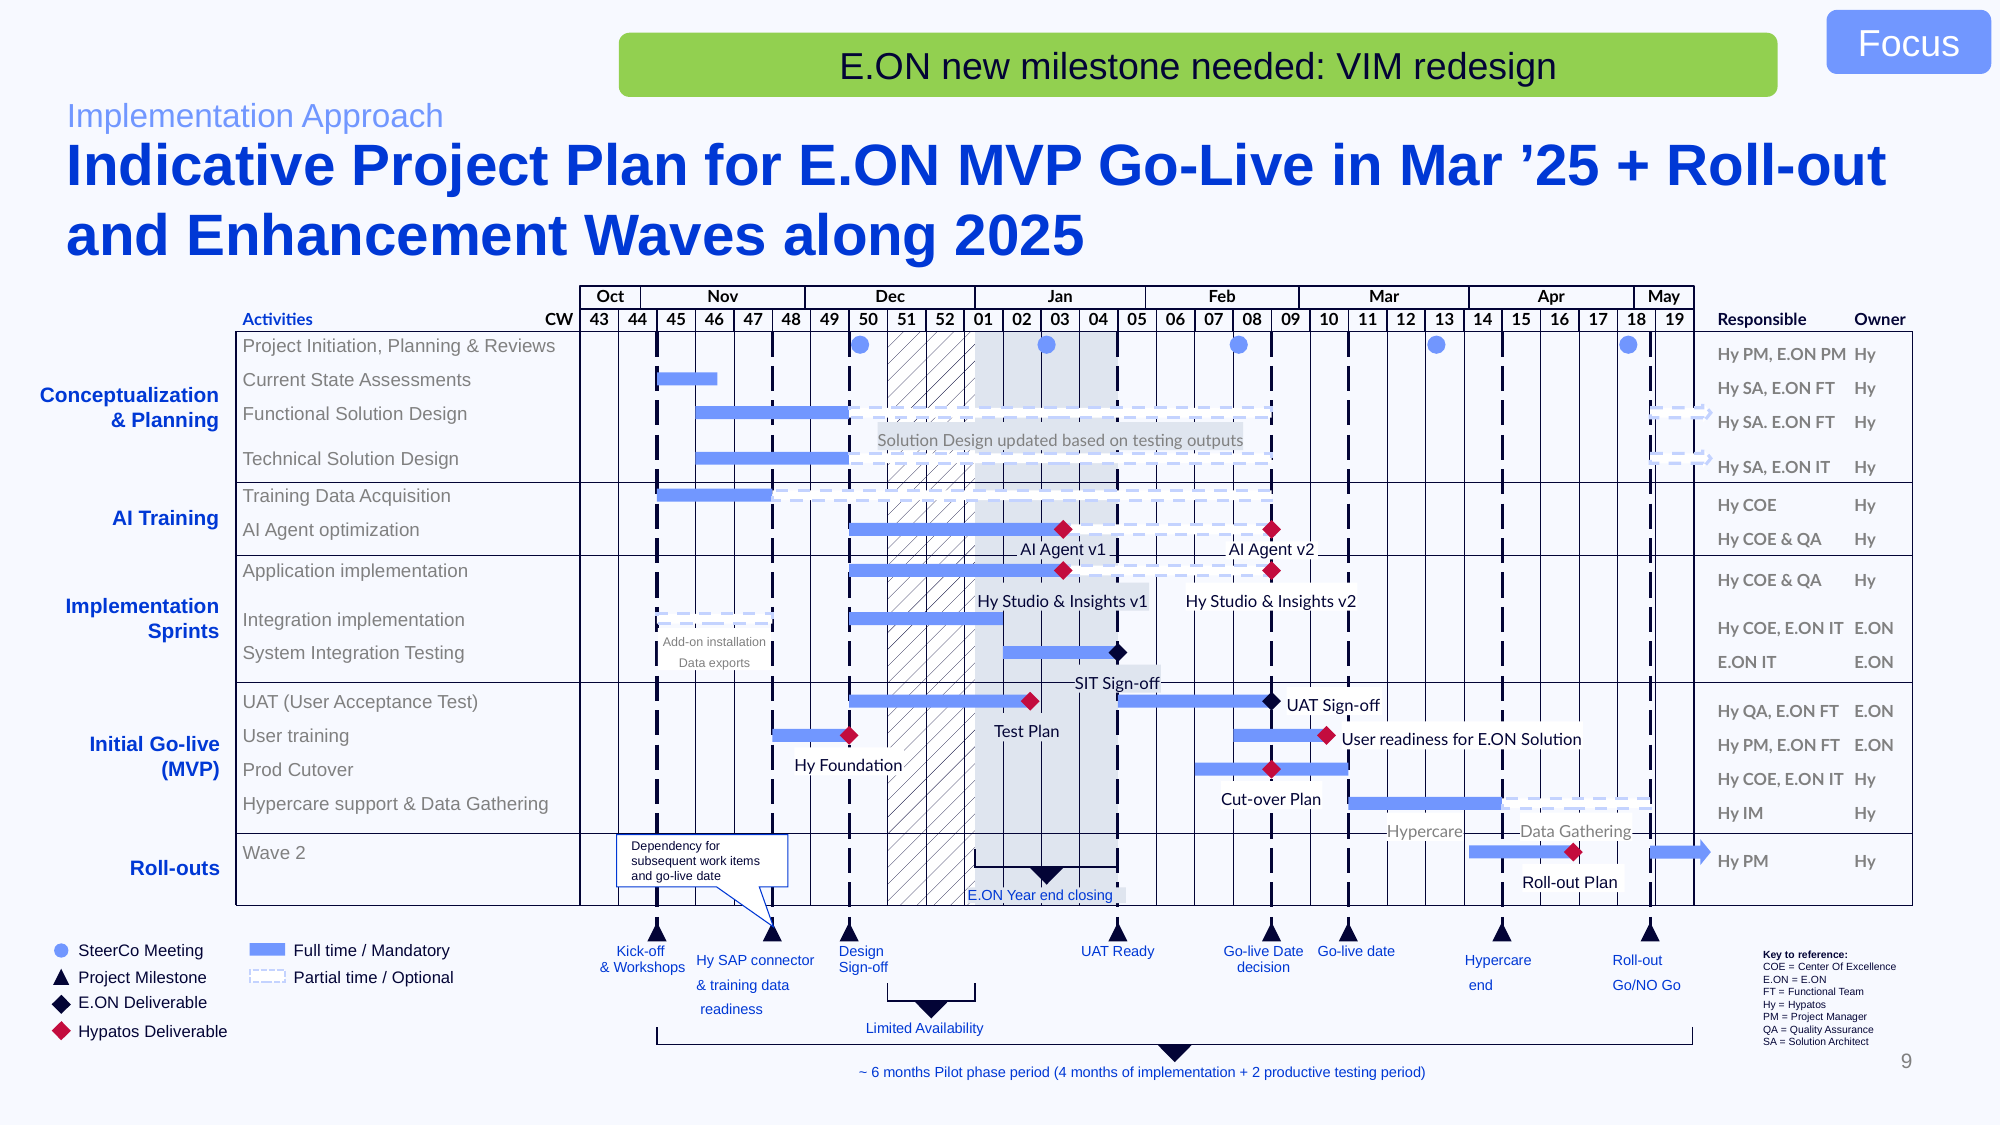

Focus
E.ON new milestone needed: VIM redesign
Implementation Approach
# Indicative Project Plan for E.ON MVP Go-Live in Mar ’25 + Roll-out and Enhancement Waves along 2025
Oct
Nov
Dec
Jan
Feb
Mar
Apr
May
Responsible
Owner
43
44
45
46
47
48
49
50
51
52
01
02
03
04
05
06
07
08
09
10
11
12
13
14
15
16
17
18
19
Activities
CW

Conceptualization & Planning
Project Initiation, Planning & Reviews
Hy PM, E.ON PM
Hy

Current State Assessments
Hy SA, E.ON FT
Hy

Functional Solution Design
Hy SA. E.ON FT
Hy

Solution Design updated based on testing outputs

Technical Solution Design
Hy SA, E.ON IT
Hy

AI Training
Training Data Acquisition
Hy COE
Hy

AI Agent optimization
Hy COE & QA
Hy

AI Agent v1
AI Agent v2
Implementation Sprints
Application implementation
Hy COE & QA
Hy

Hy Studio & Insights v1
Hy Studio & Insights v2
Integration implementation
Hy COE, E.ON IT
E.ON

Add-on installation
Data exports
System Integration Testing
E.ON IT
E.ON

SIT Sign-off
Initial Go-live
(MVP)
UAT Sign-off
UAT (User Acceptance Test)
Hy QA, E.ON FT
E.ON

Test Plan
User readiness for E.ON Solution
User training
Hy PM, E.ON FT
E.ON

Hy Foundation
Prod Cutover
Hy COE, E.ON IT
Hy

Cut-over Plan

Hypercare support & Data Gathering
Hy IM
Hy

Hypercare
Data Gathering
Roll-outs
Dependency for subsequent work items and go-live date

Wave 2
Hy PM
Hy

Roll-out Plan

E.ON Year end closing

SteerCo Meeting
Full time / Mandatory
Key to reference:
COE = Center Of Excellence
E.ON = E.ON
FT = Functional Team
Hy = Hypatos
PM = Project Manager
QA = Quality Assurance
SA = Solution Architect

Kick-off
& Workshops
Hy SAP connector
& training data
 readiness
Design
Sign-off
UAT Ready
Go-live Date
decision
Go-live date
Hypercare
 end
Roll-out
Go/NO Go

Project Milestone
Partial time / Optional

E.ON Deliverable

Hypatos Deliverable
Limited Availability

9

~ 6 months Pilot phase period (4 months of implementation + 2 productive testing period)